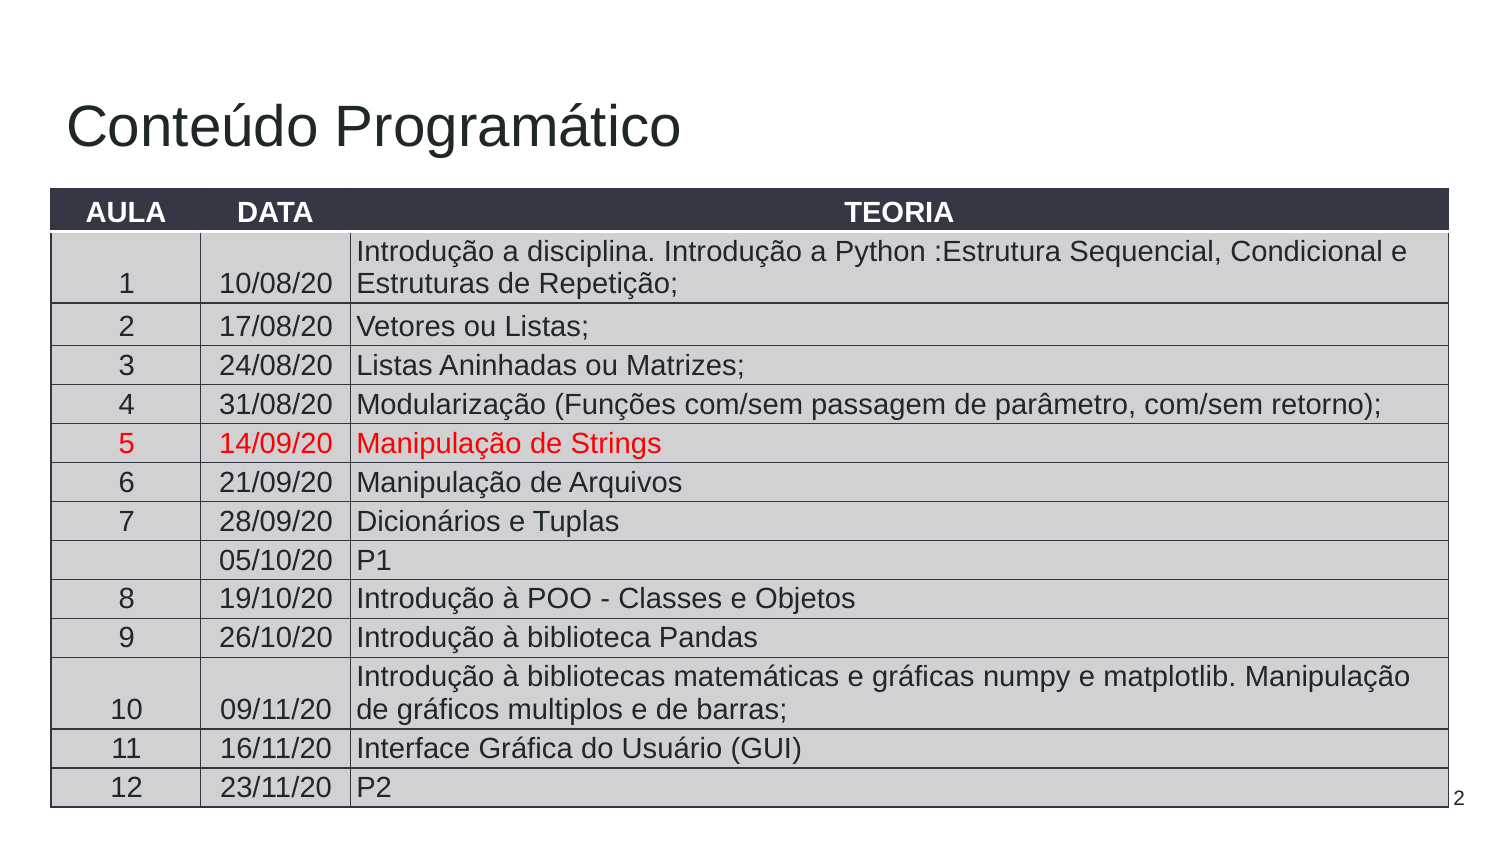

# Conteúdo Programático
| AULA | DATA | TEORIA |
| --- | --- | --- |
| 1 | 10/08/20 | Introdução a disciplina. Introdução a Python :Estrutura Sequencial, Condicional e Estruturas de Repetição; |
| 2 | 17/08/20 | Vetores ou Listas; |
| 3 | 24/08/20 | Listas Aninhadas ou Matrizes; |
| 4 | 31/08/20 | Modularização (Funções com/sem passagem de parâmetro, com/sem retorno); |
| 5 | 14/09/20 | Manipulação de Strings |
| 6 | 21/09/20 | Manipulação de Arquivos |
| 7 | 28/09/20 | Dicionários e Tuplas |
|  | 05/10/20 | P1 |
| 8 | 19/10/20 | Introdução à POO - Classes e Objetos |
| 9 | 26/10/20 | Introdução à biblioteca Pandas |
| 10 | 09/11/20 | Introdução à bibliotecas matemáticas e gráficas numpy e matplotlib. Manipulação de gráficos multiplos e de barras; |
| 11 | 16/11/20 | Interface Gráfica do Usuário (GUI) |
| 12 | 23/11/20 | P2 |
2